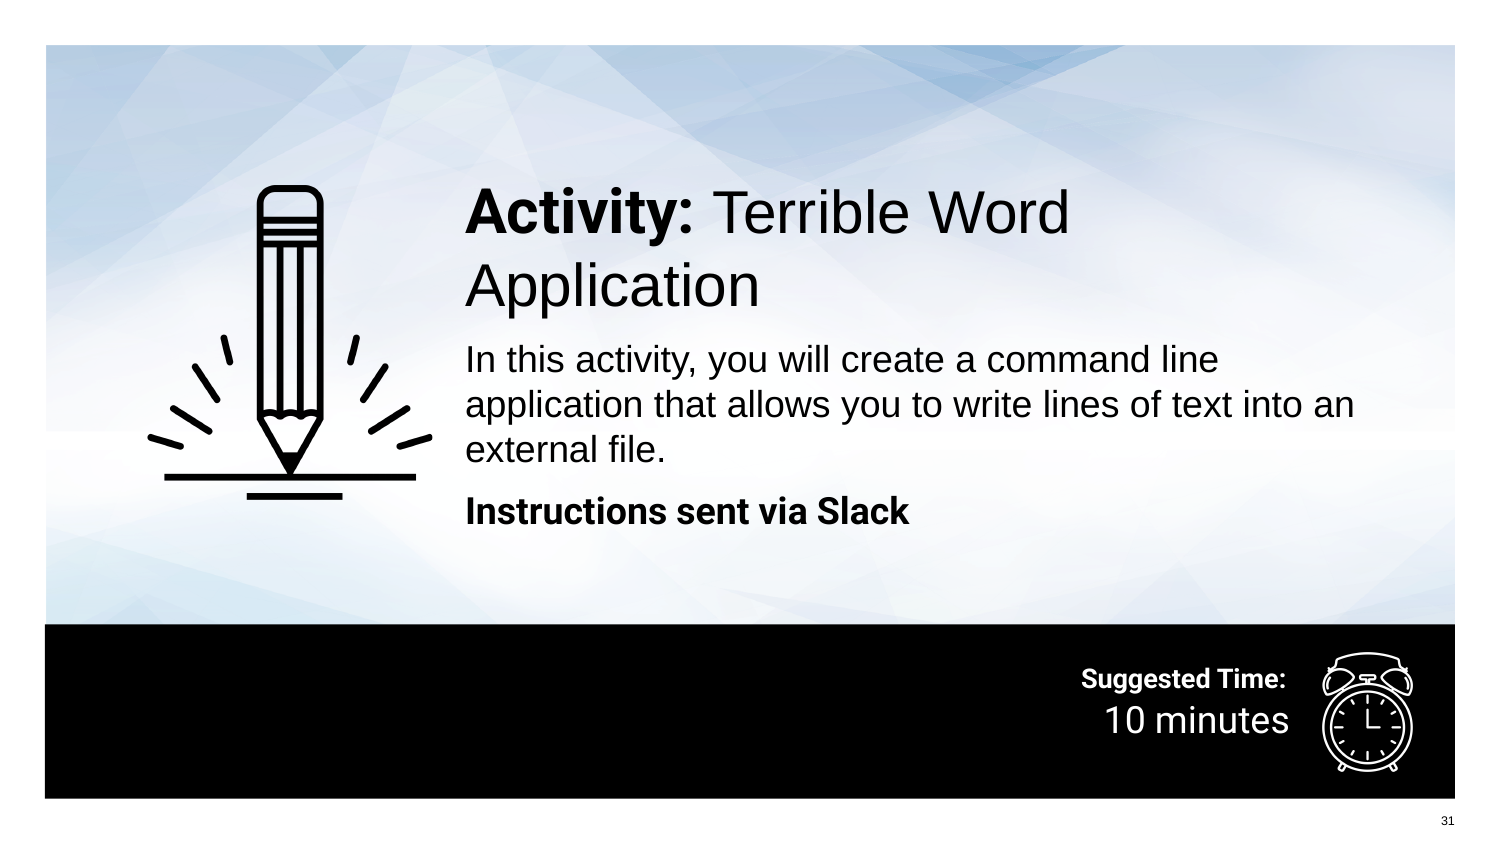

Activity: Terrible Word Application
In this activity, you will create a command line application that allows you to write lines of text into an external file.
Instructions sent via Slack

# 10 minutes

31